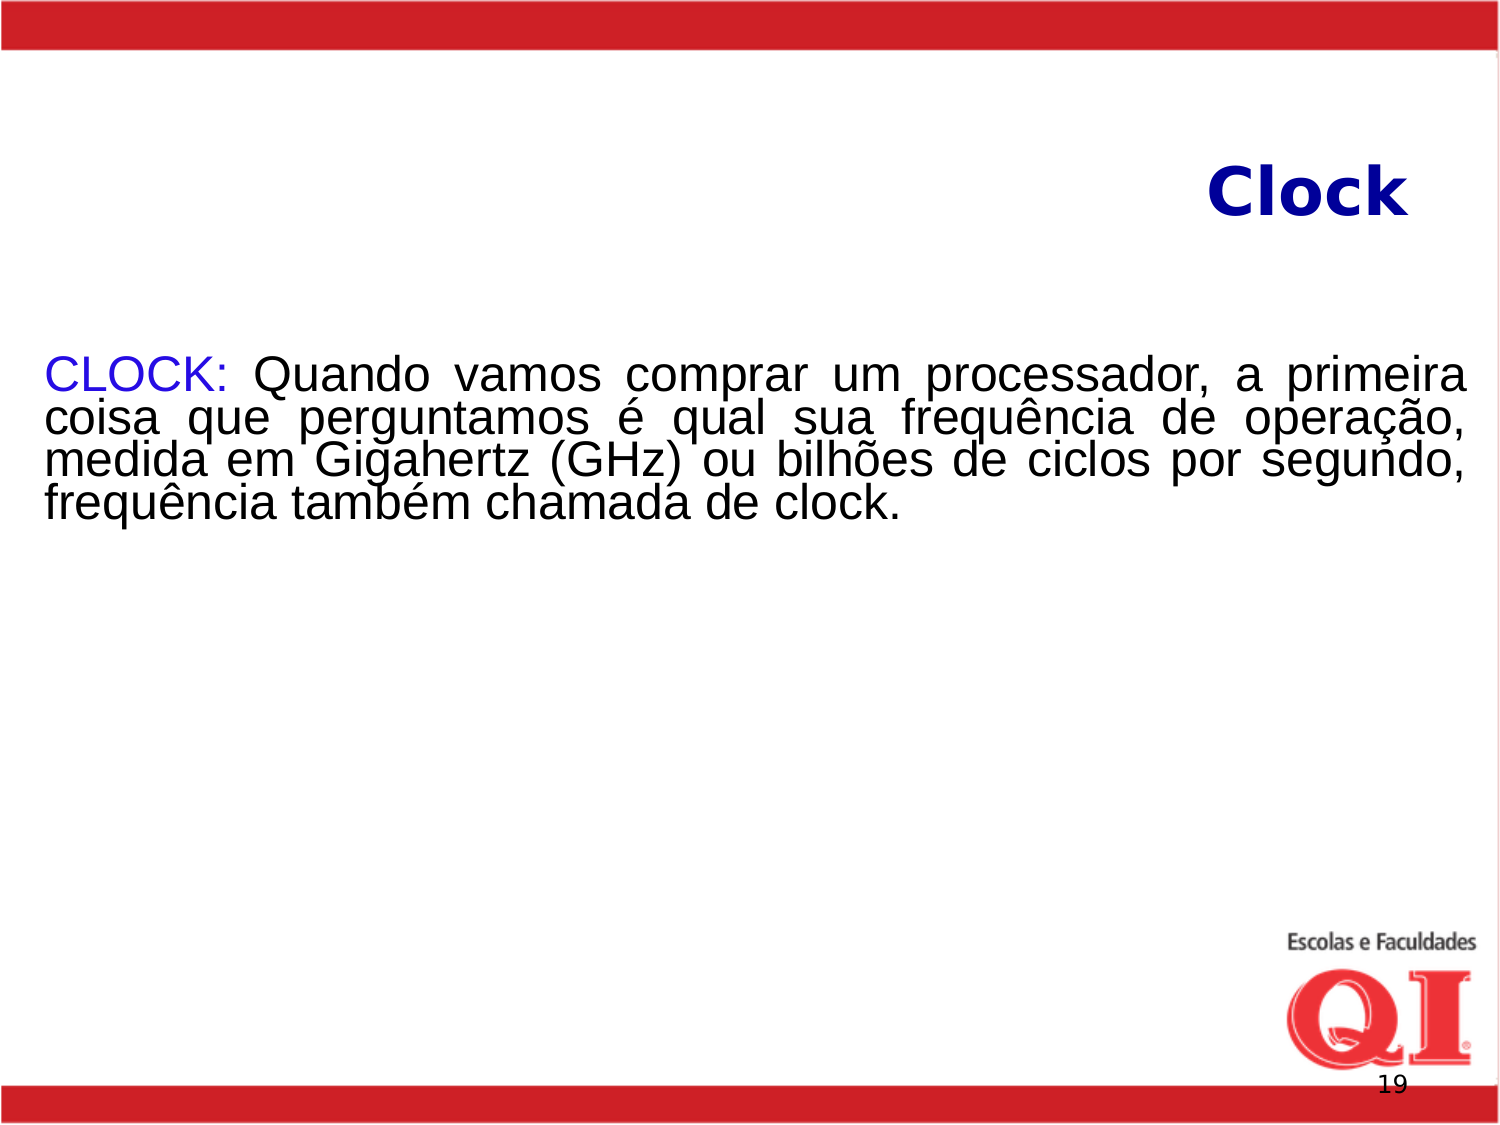

# Clock
CLOCK: Quando vamos comprar um processador, a primeira coisa que perguntamos é qual sua frequência de operação, medida em Gigahertz (GHz) ou bilhões de ciclos por segundo, frequência também chamada de clock.
19